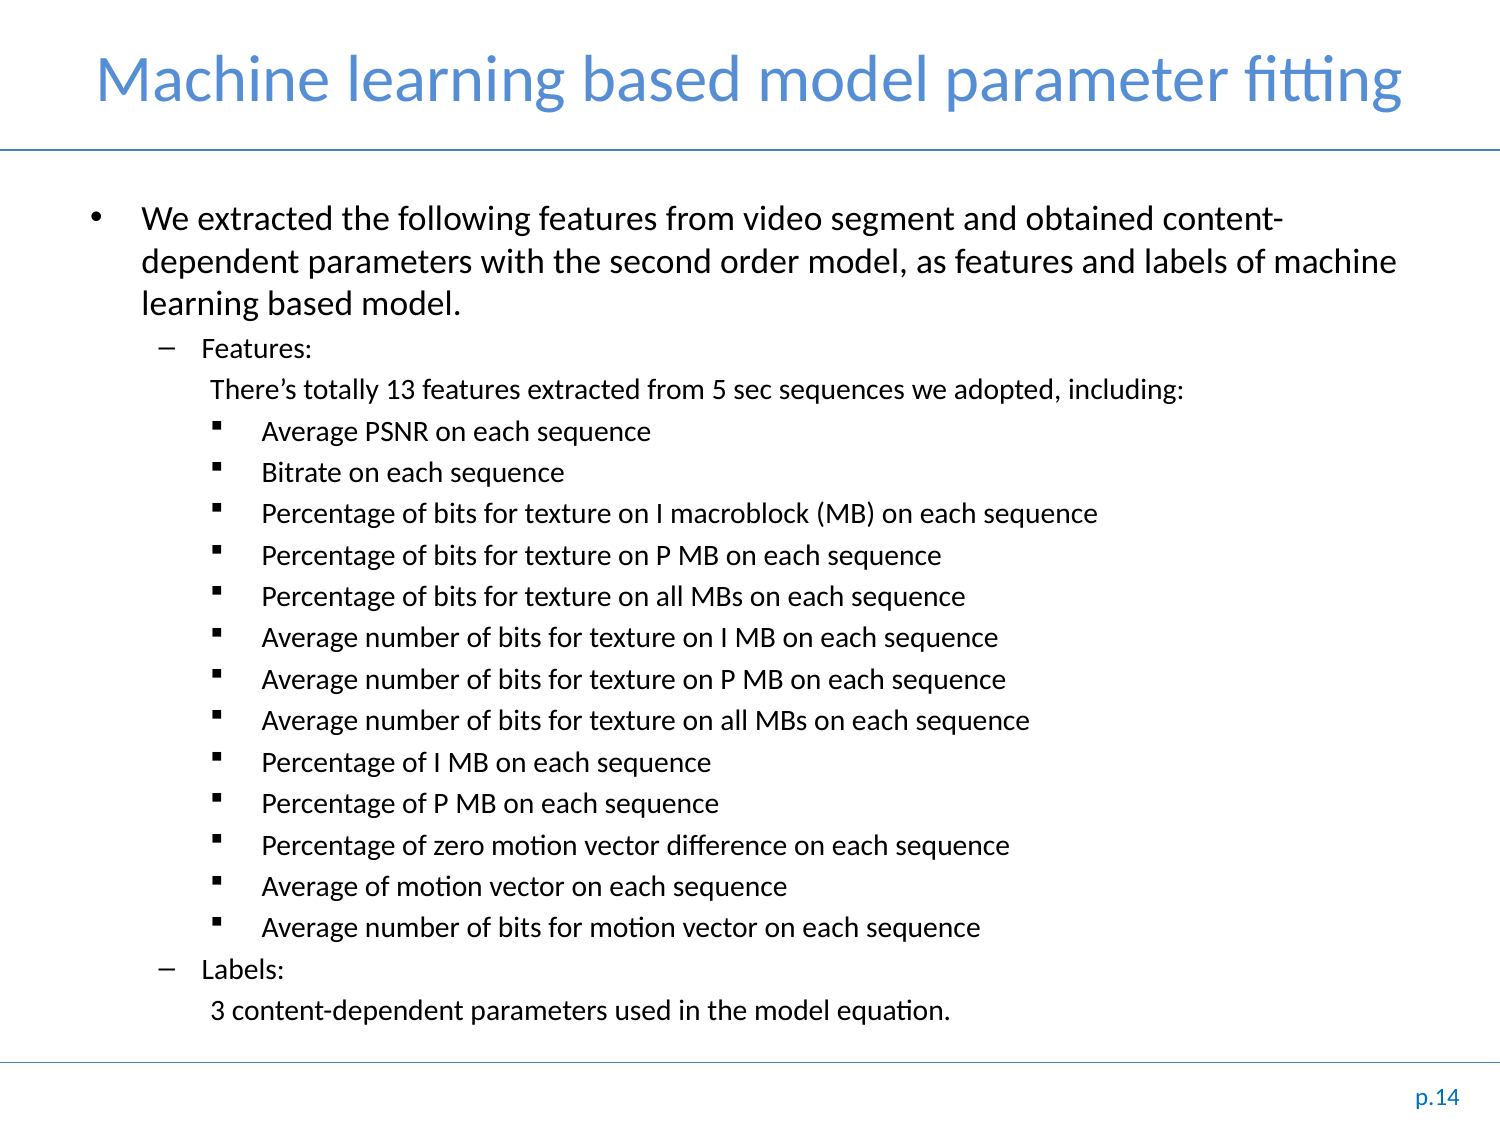

# Machine learning based model parameter fitting
We extracted the following features from video segment and obtained content-dependent parameters with the second order model, as features and labels of machine learning based model.
Features:
There’s totally 13 features extracted from 5 sec sequences we adopted, including:
Average PSNR on each sequence
Bitrate on each sequence
Percentage of bits for texture on I macroblock (MB) on each sequence
Percentage of bits for texture on P MB on each sequence
Percentage of bits for texture on all MBs on each sequence
Average number of bits for texture on I MB on each sequence
Average number of bits for texture on P MB on each sequence
Average number of bits for texture on all MBs on each sequence
Percentage of I MB on each sequence
Percentage of P MB on each sequence
Percentage of zero motion vector difference on each sequence
Average of motion vector on each sequence
Average number of bits for motion vector on each sequence
Labels:
3 content-dependent parameters used in the model equation.
p.14